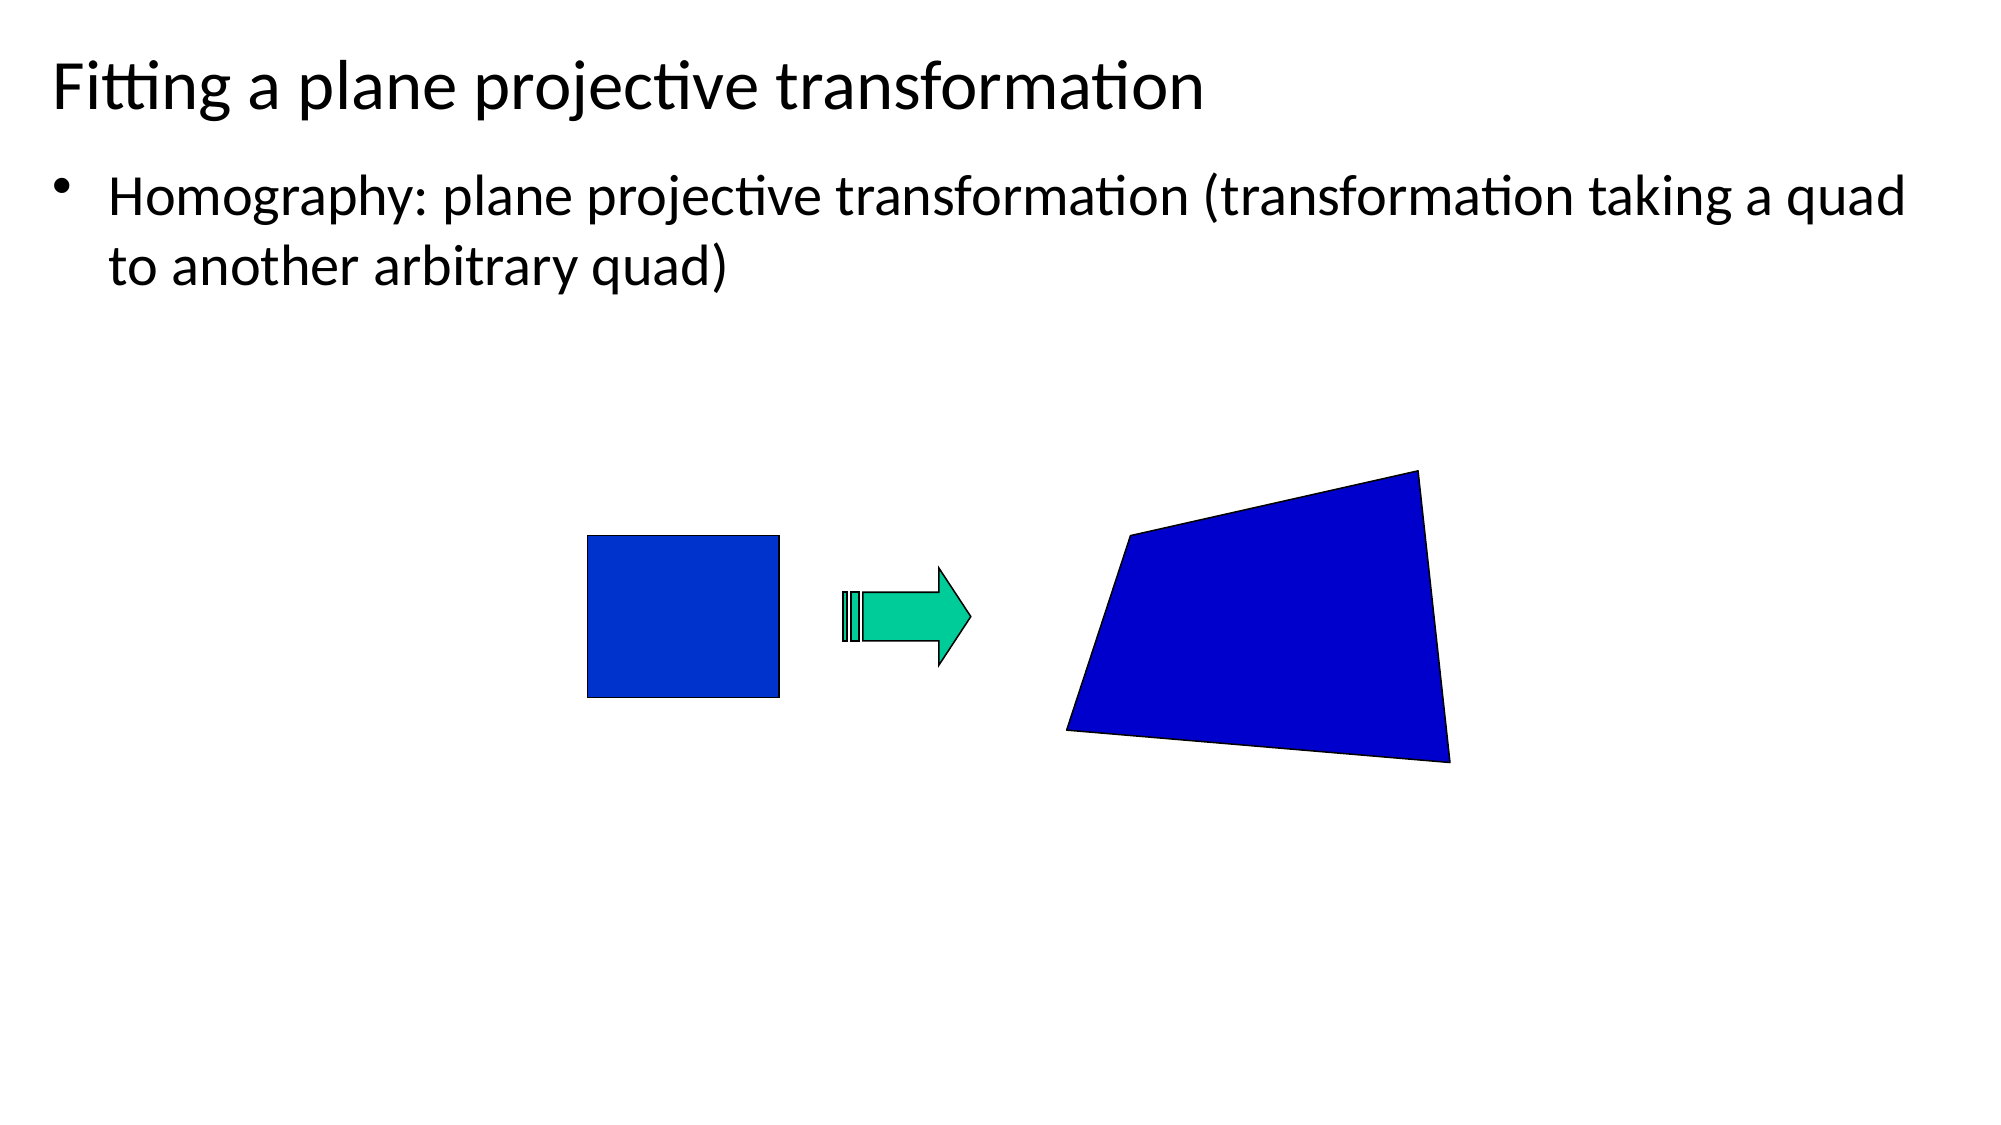

# Fitting a plane projective transformation
Homography: plane projective transformation (transformation taking a quad to another arbitrary quad)